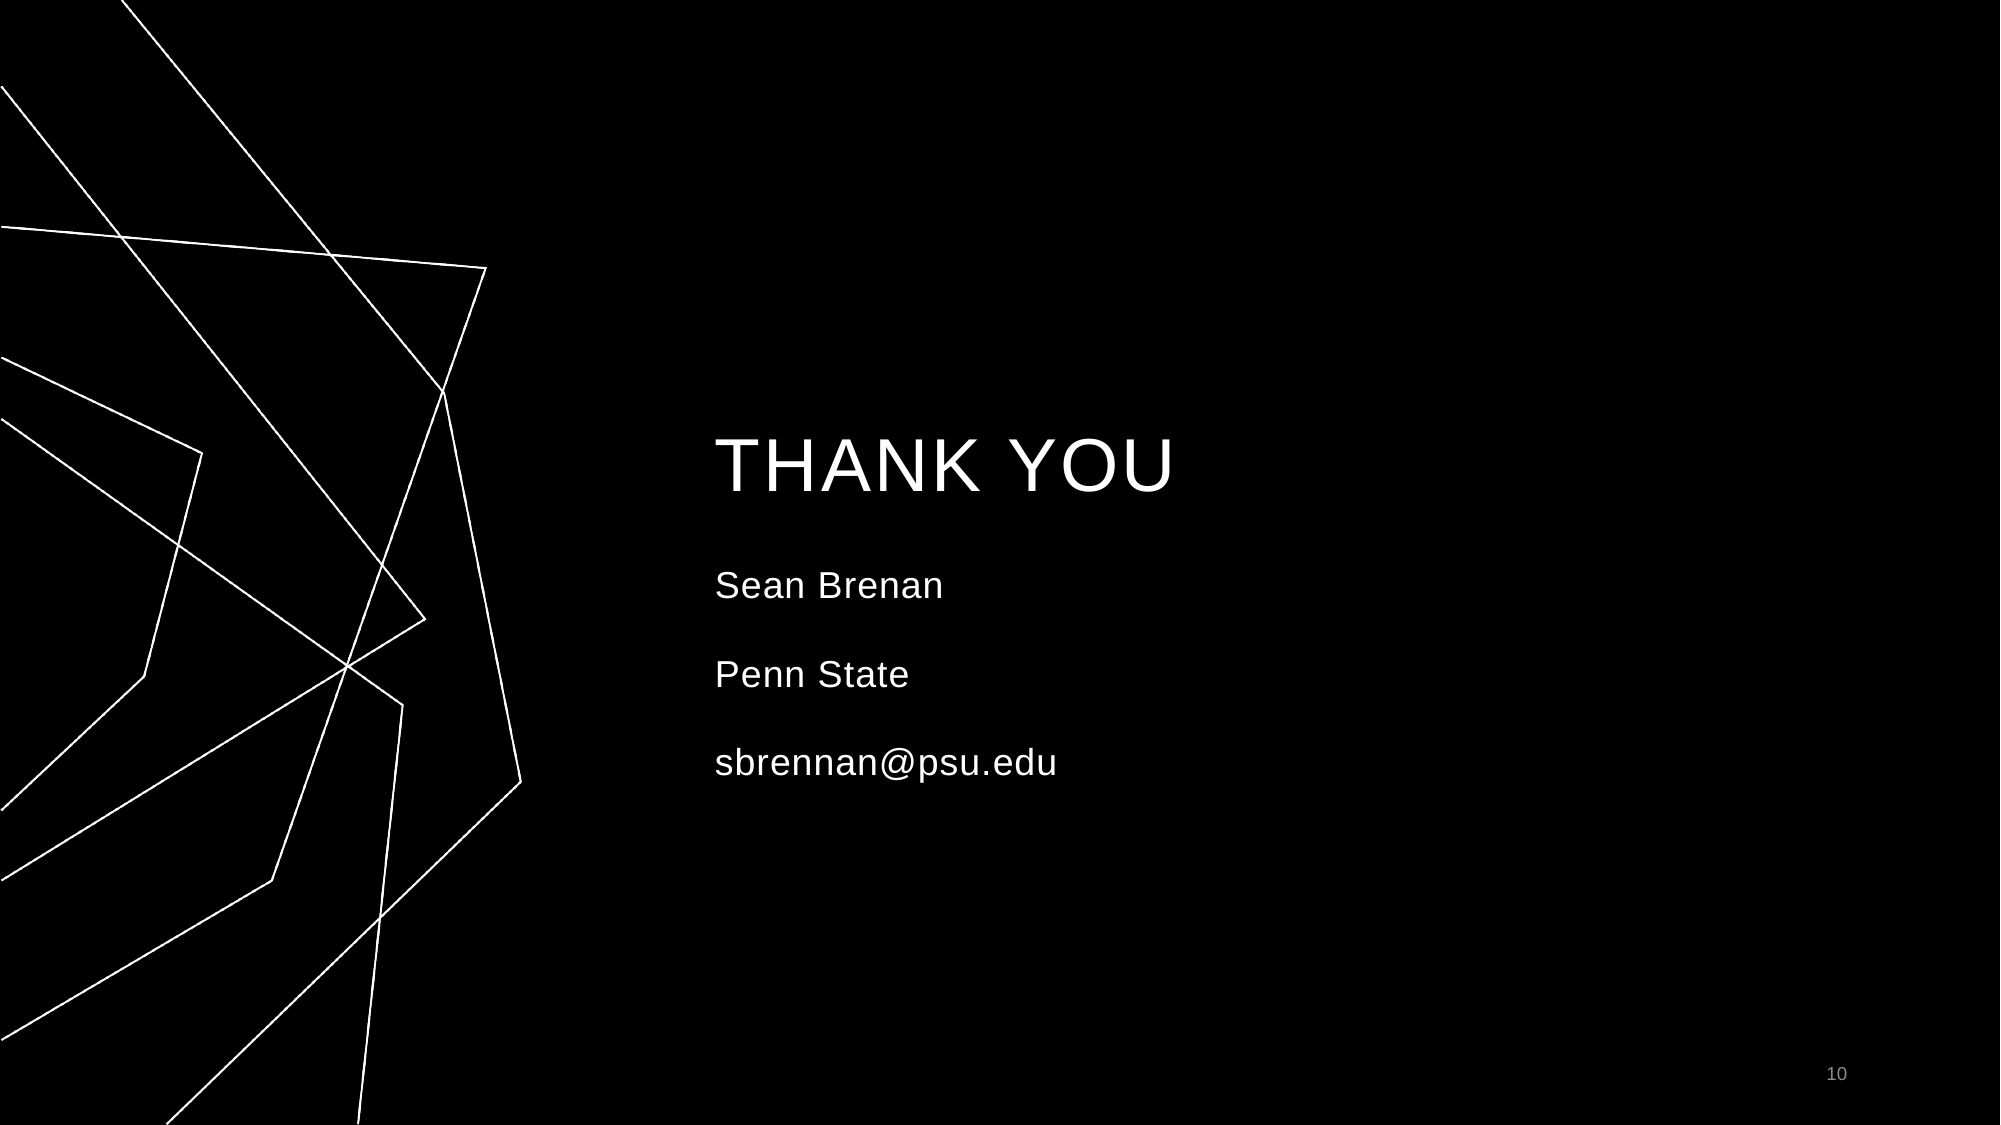

# THANK YOU
Sean Brenan
Penn State
sbrennan@psu.edu
10